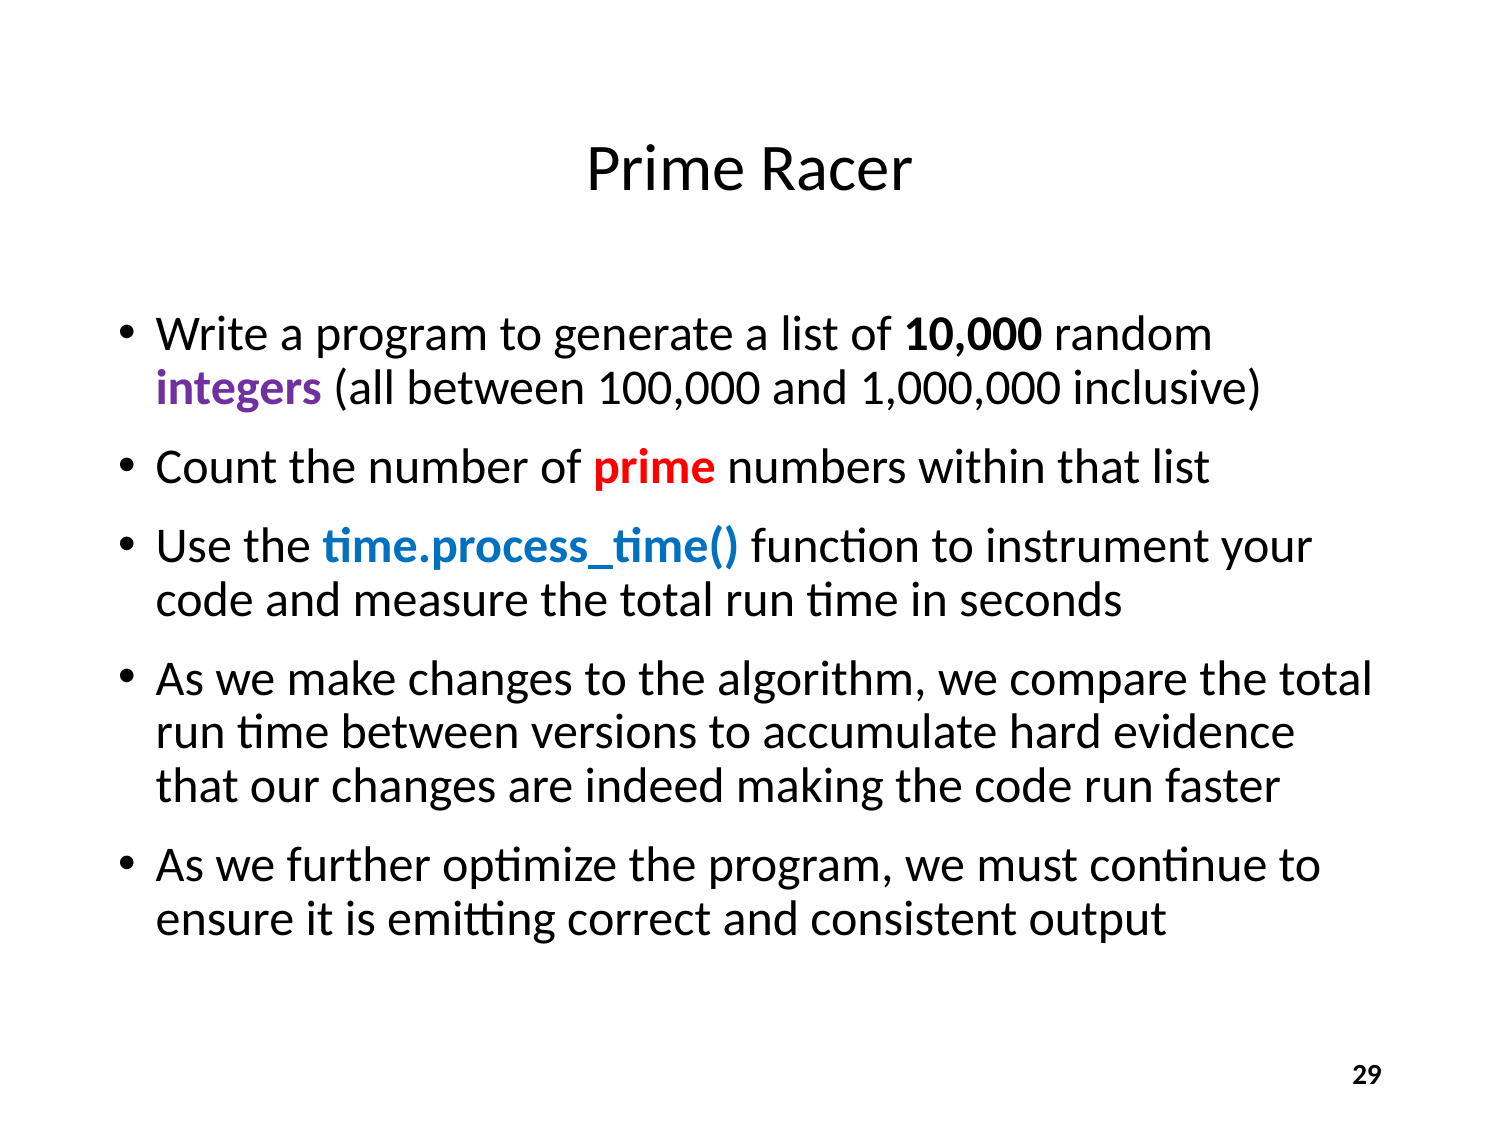

# Prime Racer
Write a program to generate a list of 10,000 random integers (all between 100,000 and 1,000,000 inclusive)
Count the number of prime numbers within that list
Use the time.process_time() function to instrument your code and measure the total run time in seconds
As we make changes to the algorithm, we compare the total run time between versions to accumulate hard evidence that our changes are indeed making the code run faster
As we further optimize the program, we must continue to ensure it is emitting correct and consistent output

29